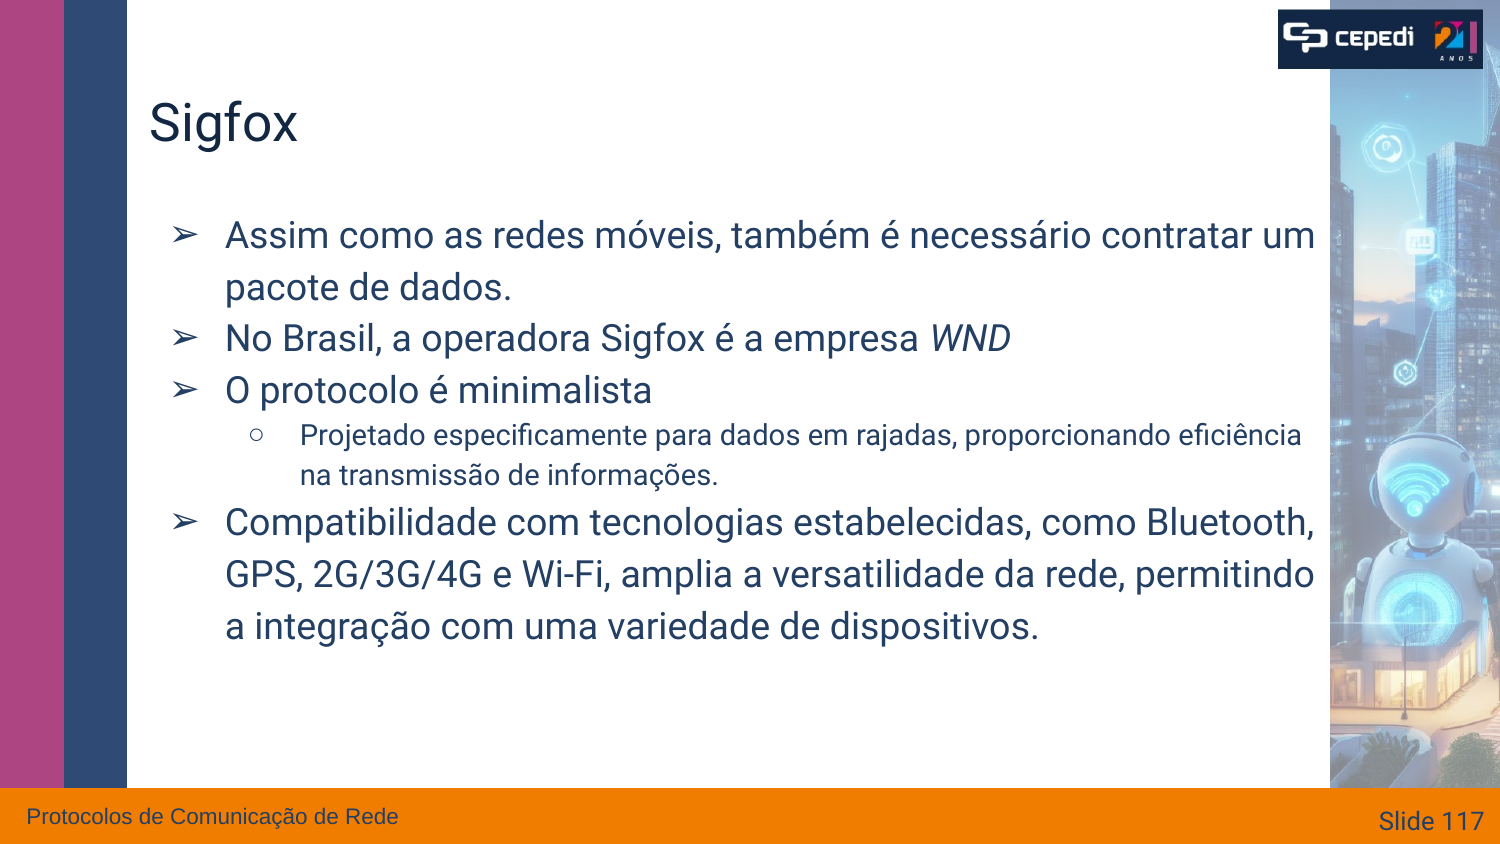

# Sigfox
Assim como as redes móveis, também é necessário contratar um pacote de dados.
No Brasil, a operadora Sigfox é a empresa WND
O protocolo é minimalista
Projetado especificamente para dados em rajadas, proporcionando eficiência na transmissão de informações.
Compatibilidade com tecnologias estabelecidas, como Bluetooth, GPS, 2G/3G/4G e Wi-Fi, amplia a versatilidade da rede, permitindo a integração com uma variedade de dispositivos.
Protocolos de Comunicação de Rede
Slide 117